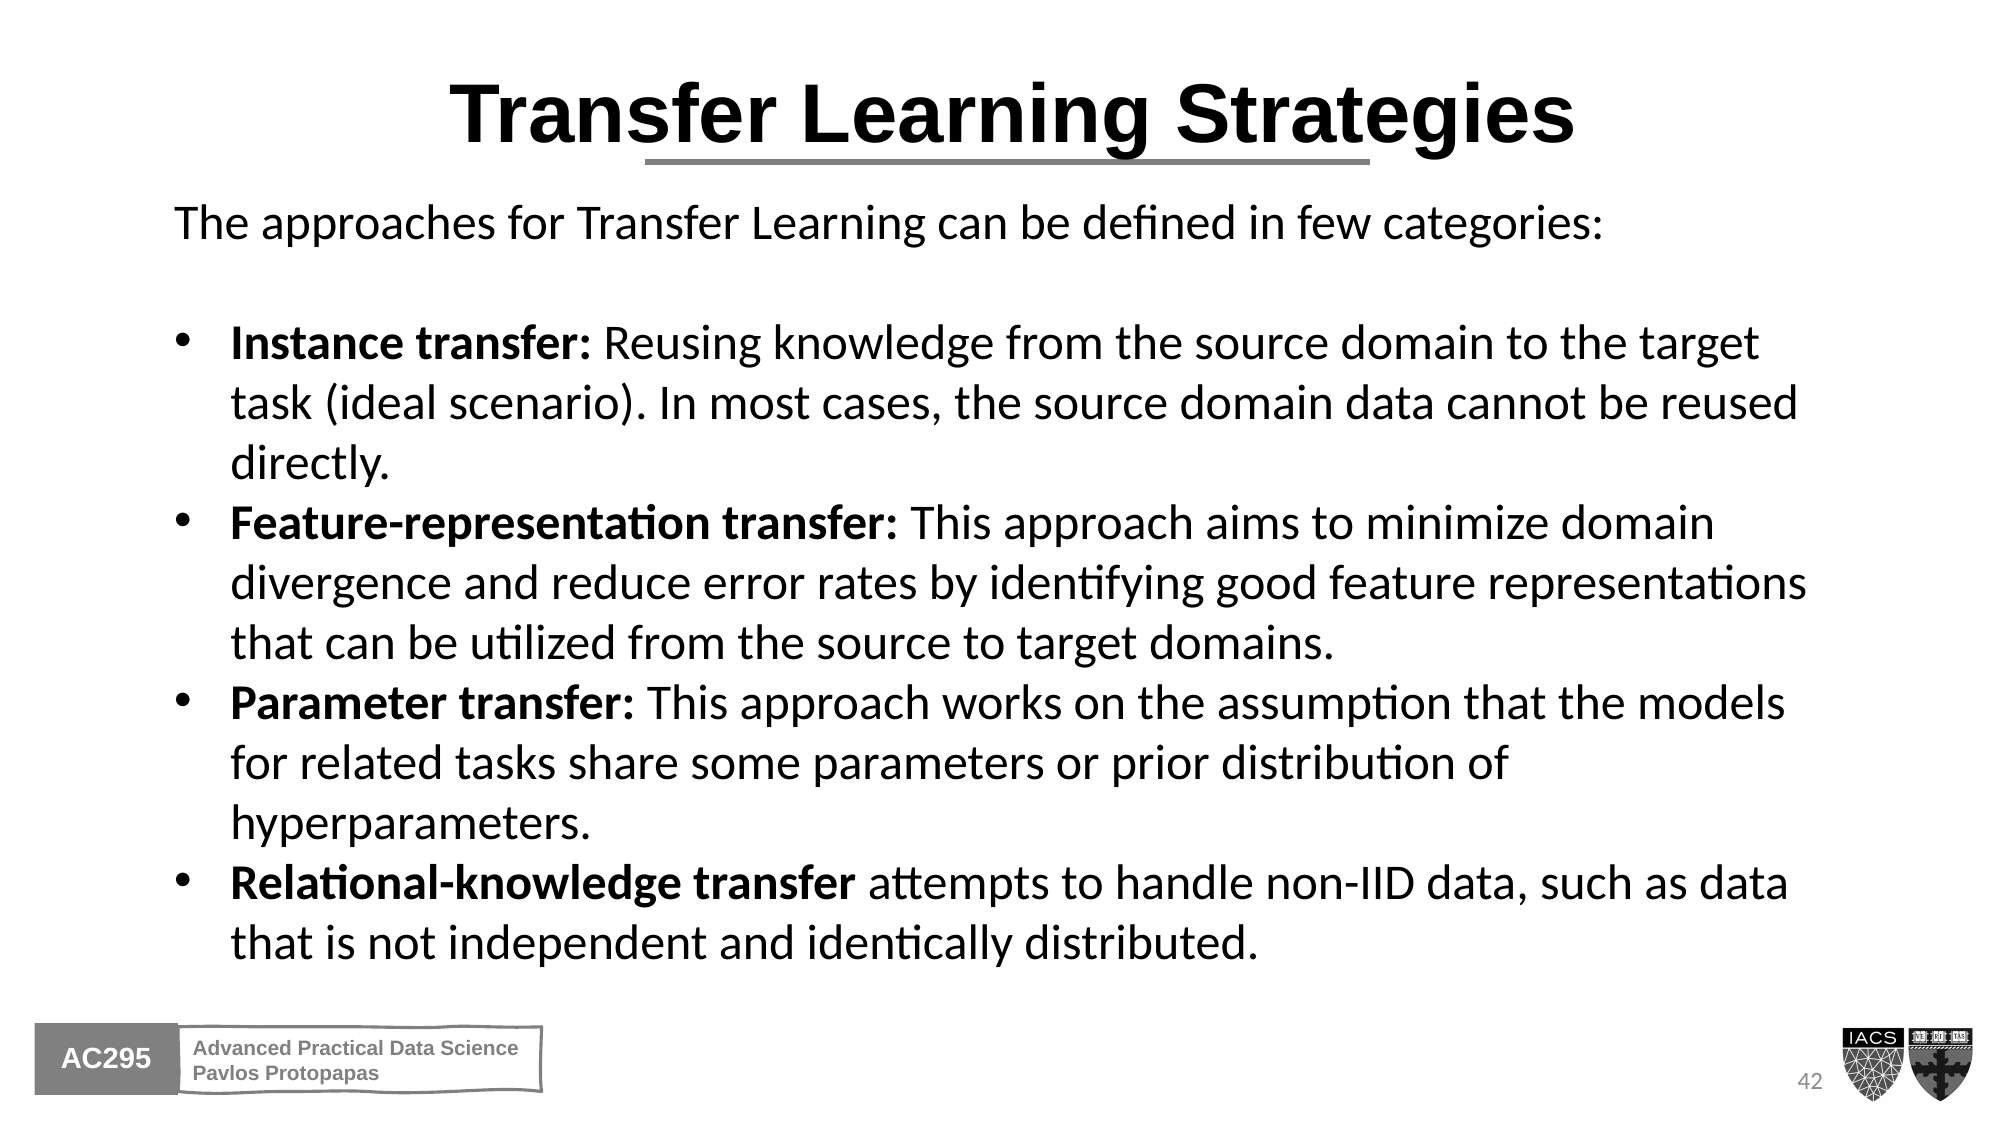

Transfer Learning Strategies
The approaches for Transfer Learning can be defined in few categories:

Instance transfer: Reusing knowledge from the source domain to the target task (ideal scenario). In most cases, the source domain data cannot be reused directly.
Feature-representation transfer: This approach aims to minimize domain divergence and reduce error rates by identifying good feature representations that can be utilized from the source to target domains.
Parameter transfer: This approach works on the assumption that the models for related tasks share some parameters or prior distribution of hyperparameters.
Relational-knowledge transfer attempts to handle non-IID data, such as data that is not independent and identically distributed.